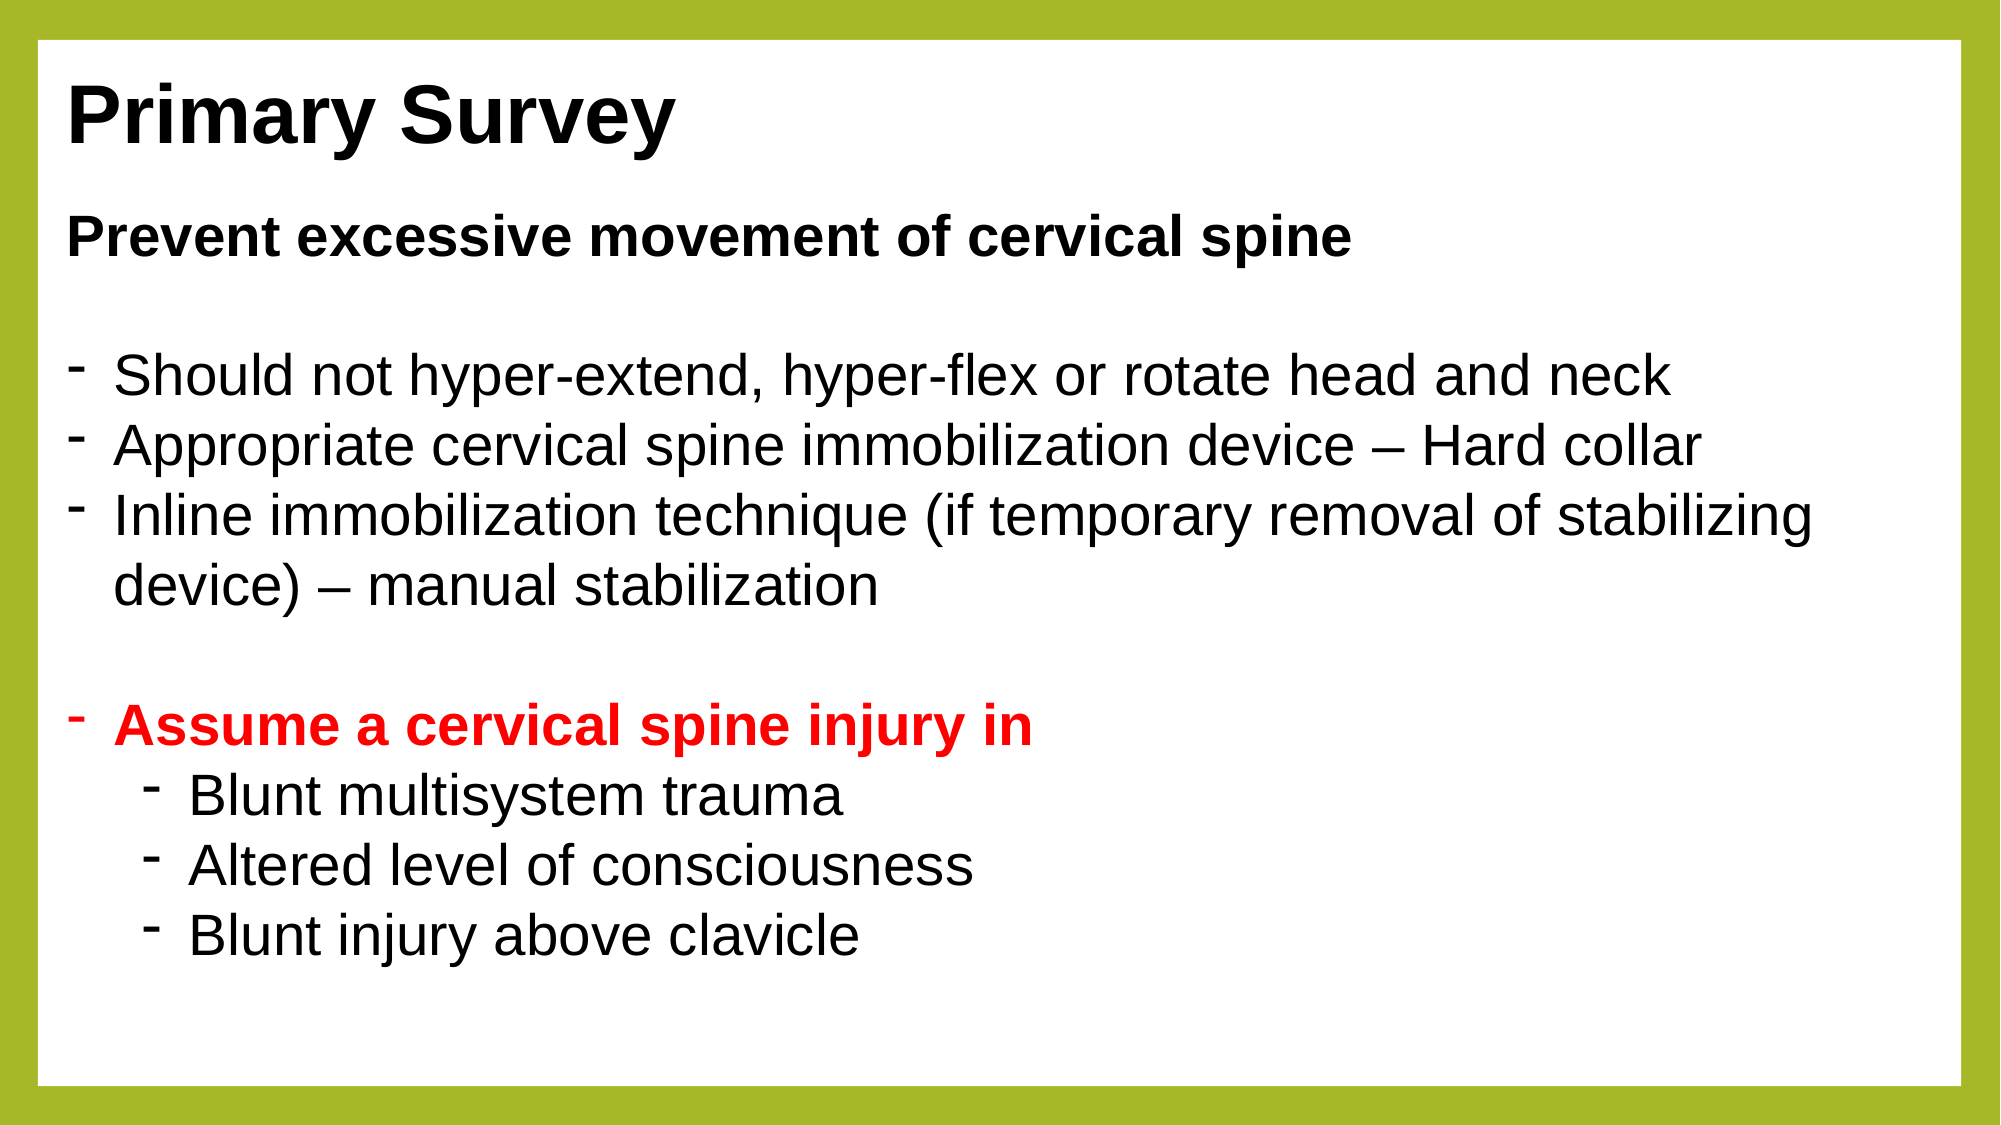

Primary Survey
Prevent excessive movement of cervical spine

Should not hyper-extend, hyper-flex or rotate head and neck
Appropriate cervical spine immobilization device – Hard collar
Inline immobilization technique (if temporary removal of stabilizing device) – manual stabilization

Assume a cervical spine injury in
Blunt multisystem trauma
Altered level of consciousness
Blunt injury above clavicle